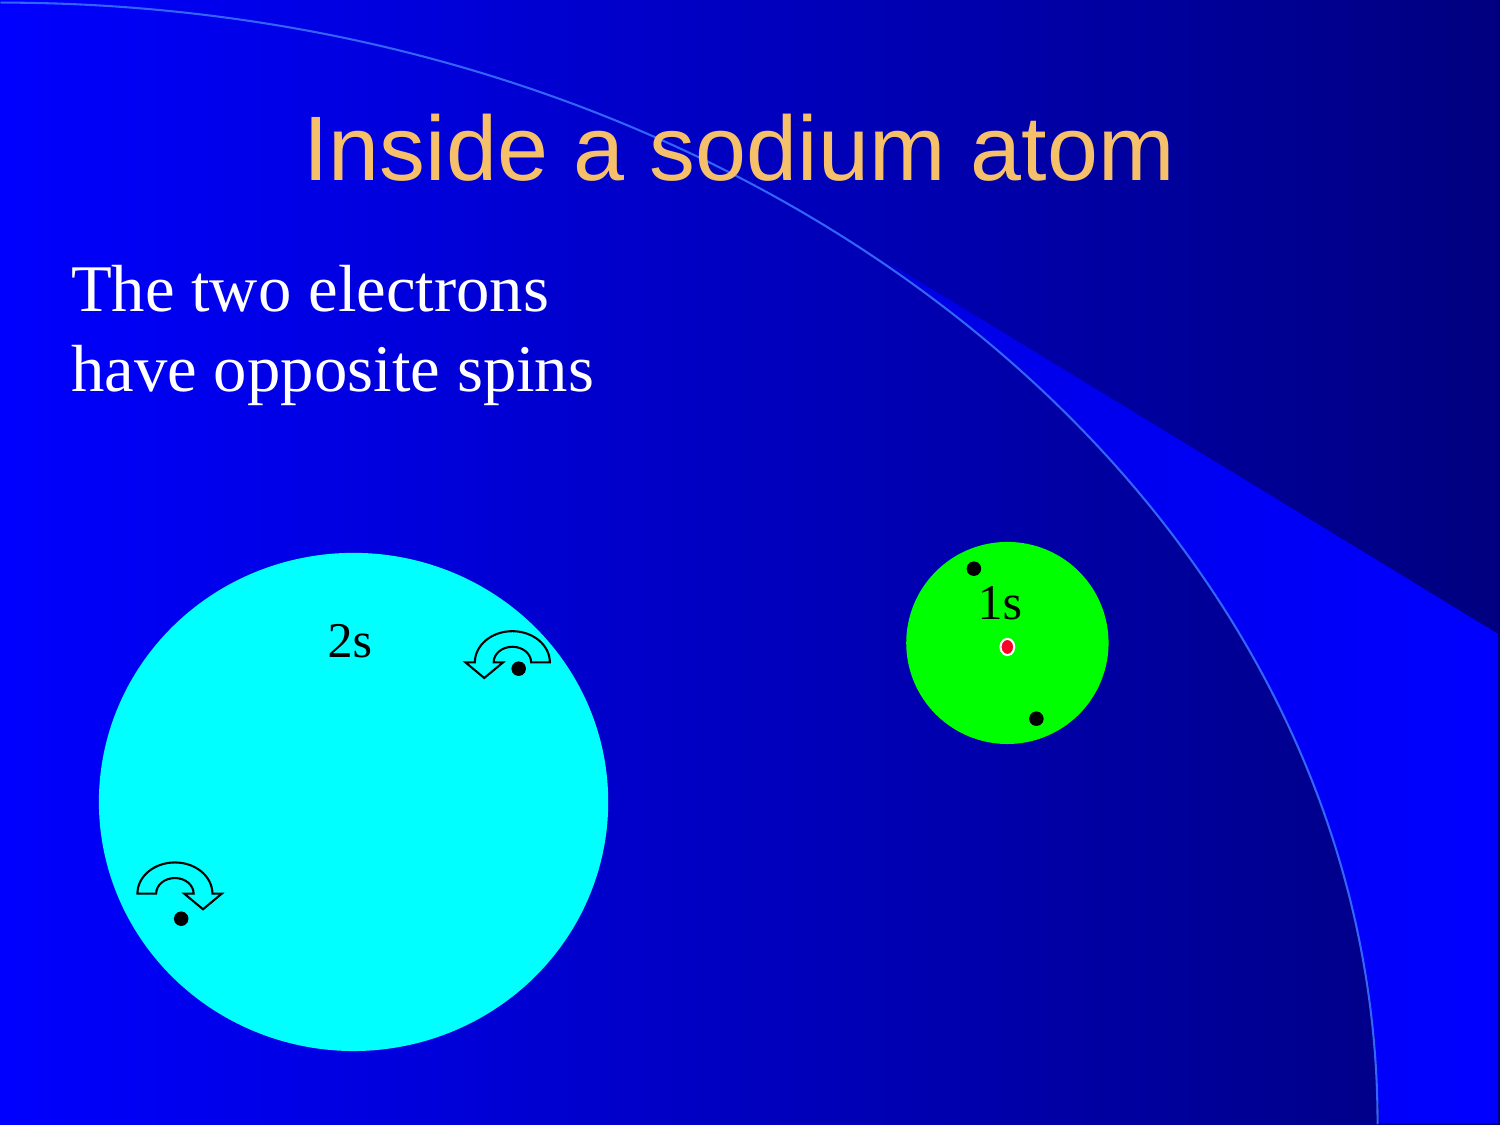

Inside a sodium atom
The two electrons have opposite spins

1s

2s